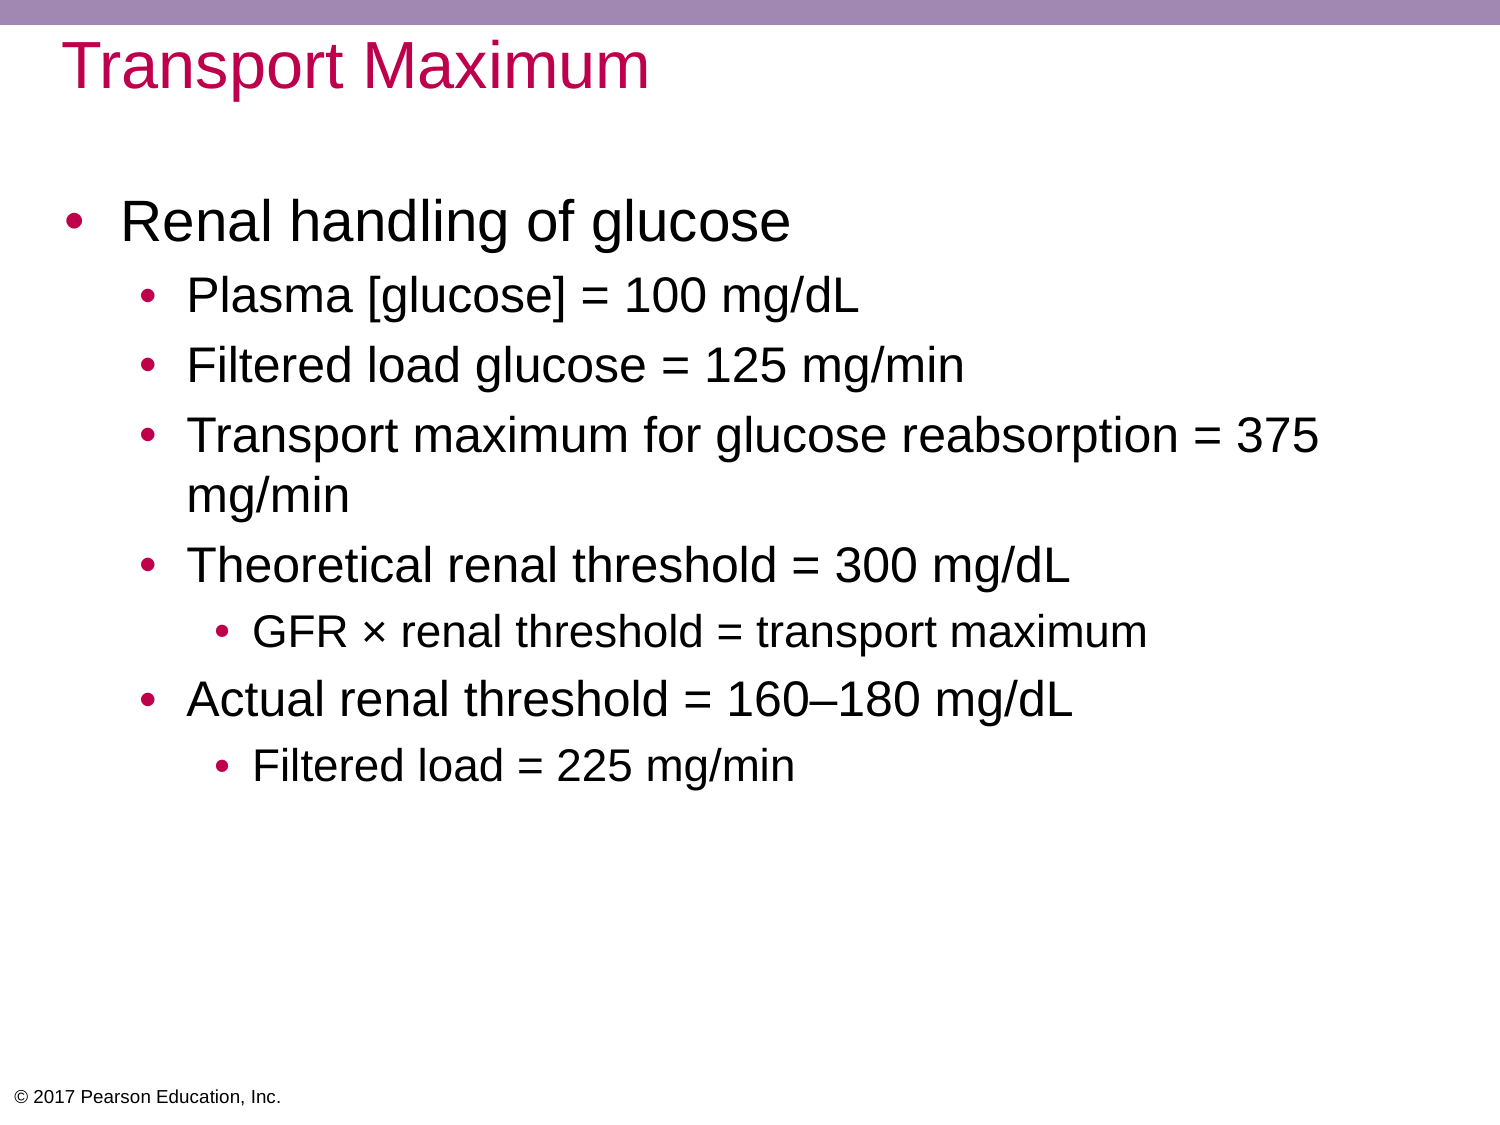

# Transport Maximum
Renal handling of glucose
Plasma [glucose] = 100 mg/dL
Filtered load glucose = 125 mg/min
Transport maximum for glucose reabsorption = 375 mg/min
Theoretical renal threshold = 300 mg/dL
GFR × renal threshold = transport maximum
Actual renal threshold = 160–180 mg/dL
Filtered load = 225 mg/min